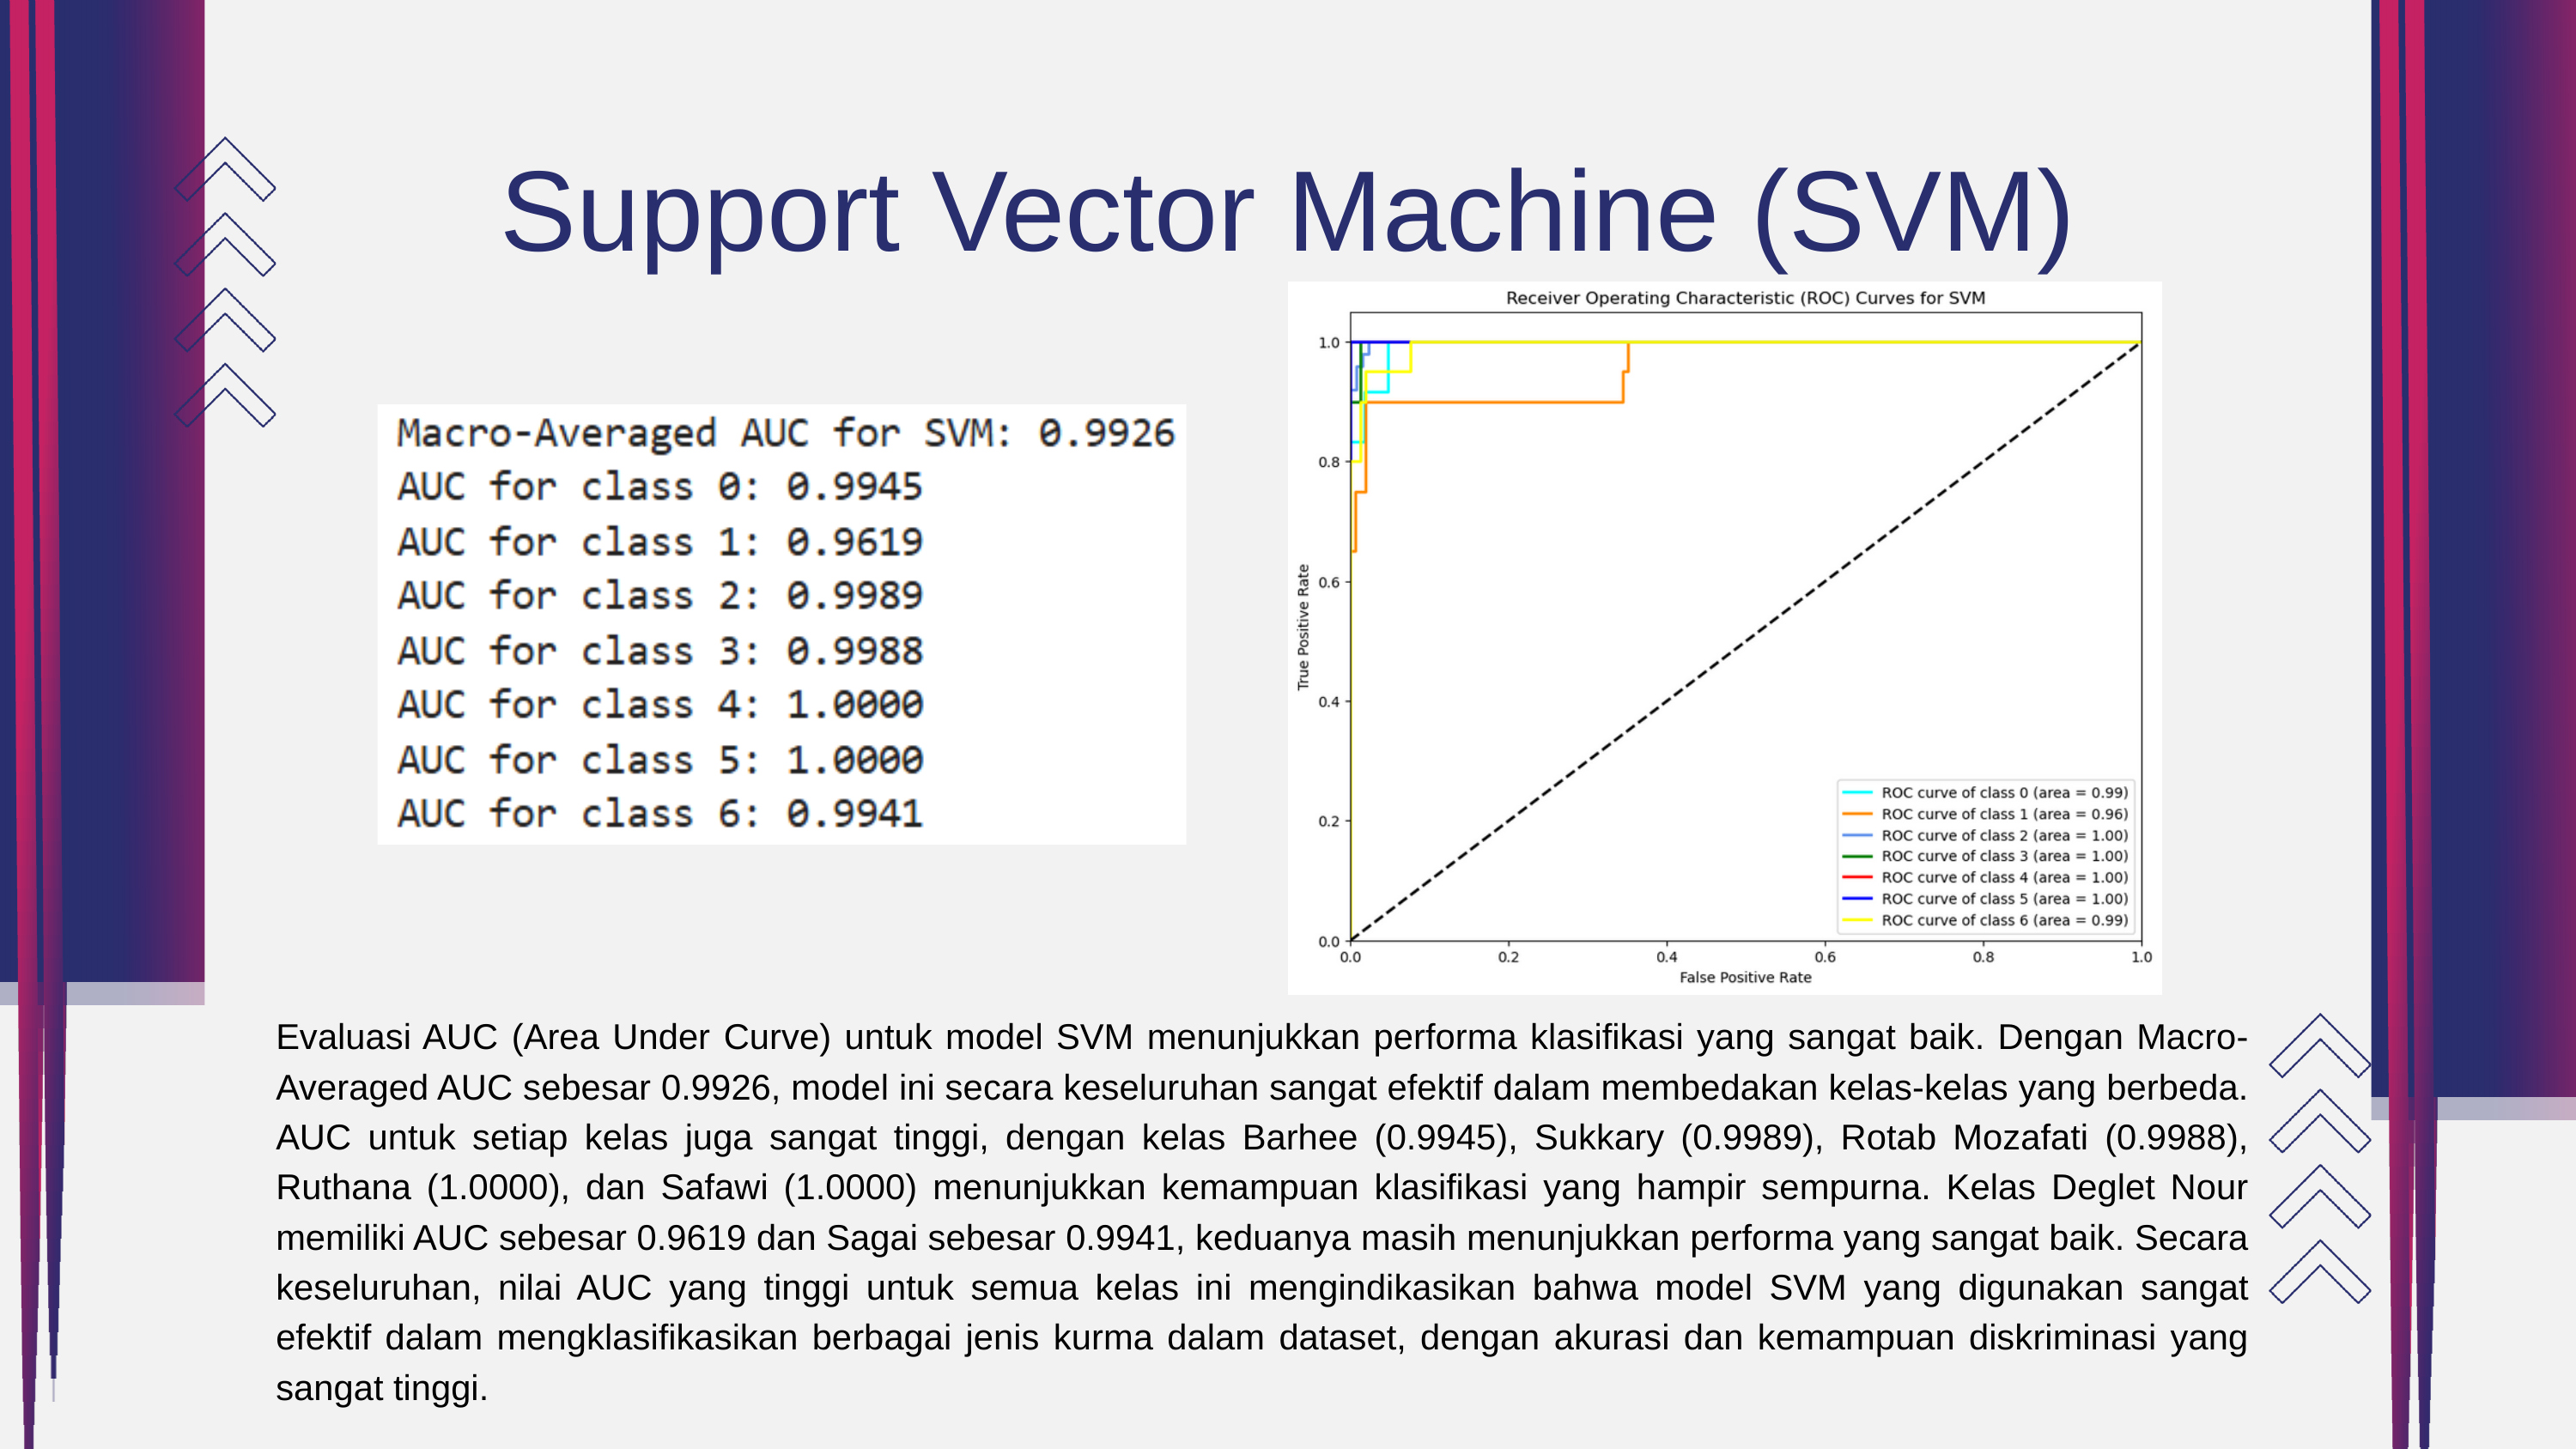

Support Vector Machine (SVM)

Evaluasi AUC (Area Under Curve) untuk model SVM menunjukkan performa klasifikasi yang sangat baik. Dengan Macro-Averaged AUC sebesar 0.9926, model ini secara keseluruhan sangat efektif dalam membedakan kelas-kelas yang berbeda. AUC untuk setiap kelas juga sangat tinggi, dengan kelas Barhee (0.9945), Sukkary (0.9989), Rotab Mozafati (0.9988), Ruthana (1.0000), dan Safawi (1.0000) menunjukkan kemampuan klasifikasi yang hampir sempurna. Kelas Deglet Nour memiliki AUC sebesar 0.9619 dan Sagai sebesar 0.9941, keduanya masih menunjukkan performa yang sangat baik. Secara keseluruhan, nilai AUC yang tinggi untuk semua kelas ini mengindikasikan bahwa model SVM yang digunakan sangat efektif dalam mengklasifikasikan berbagai jenis kurma dalam dataset, dengan akurasi dan kemampuan diskriminasi yang sangat tinggi.